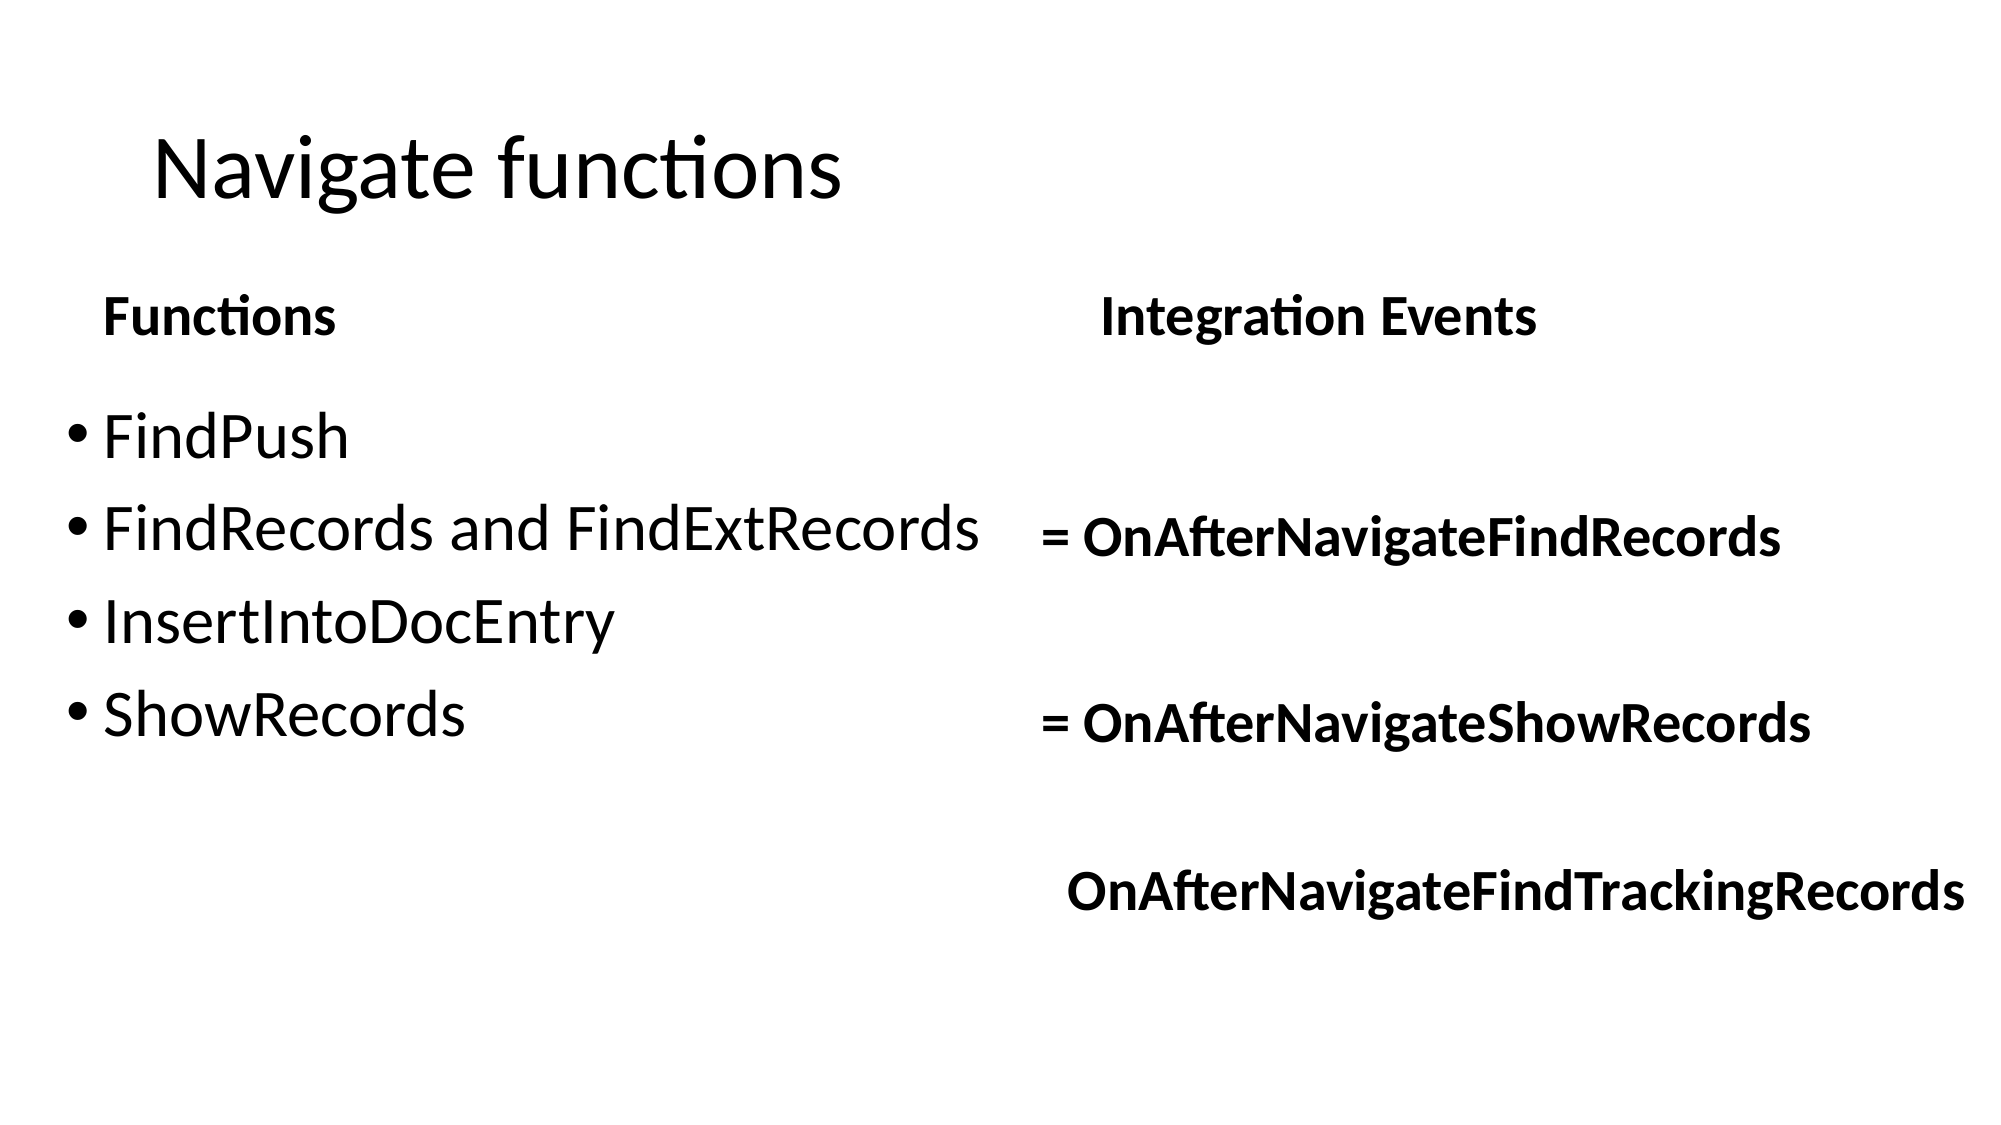

# Navigate functions
Functions
Integration Events
FindPush
FindRecords and FindExtRecords
InsertIntoDocEntry
ShowRecords

= OnAfterNavigateFindRecords

= OnAfterNavigateShowRecords

  OnAfterNavigateFindTrackingRecords